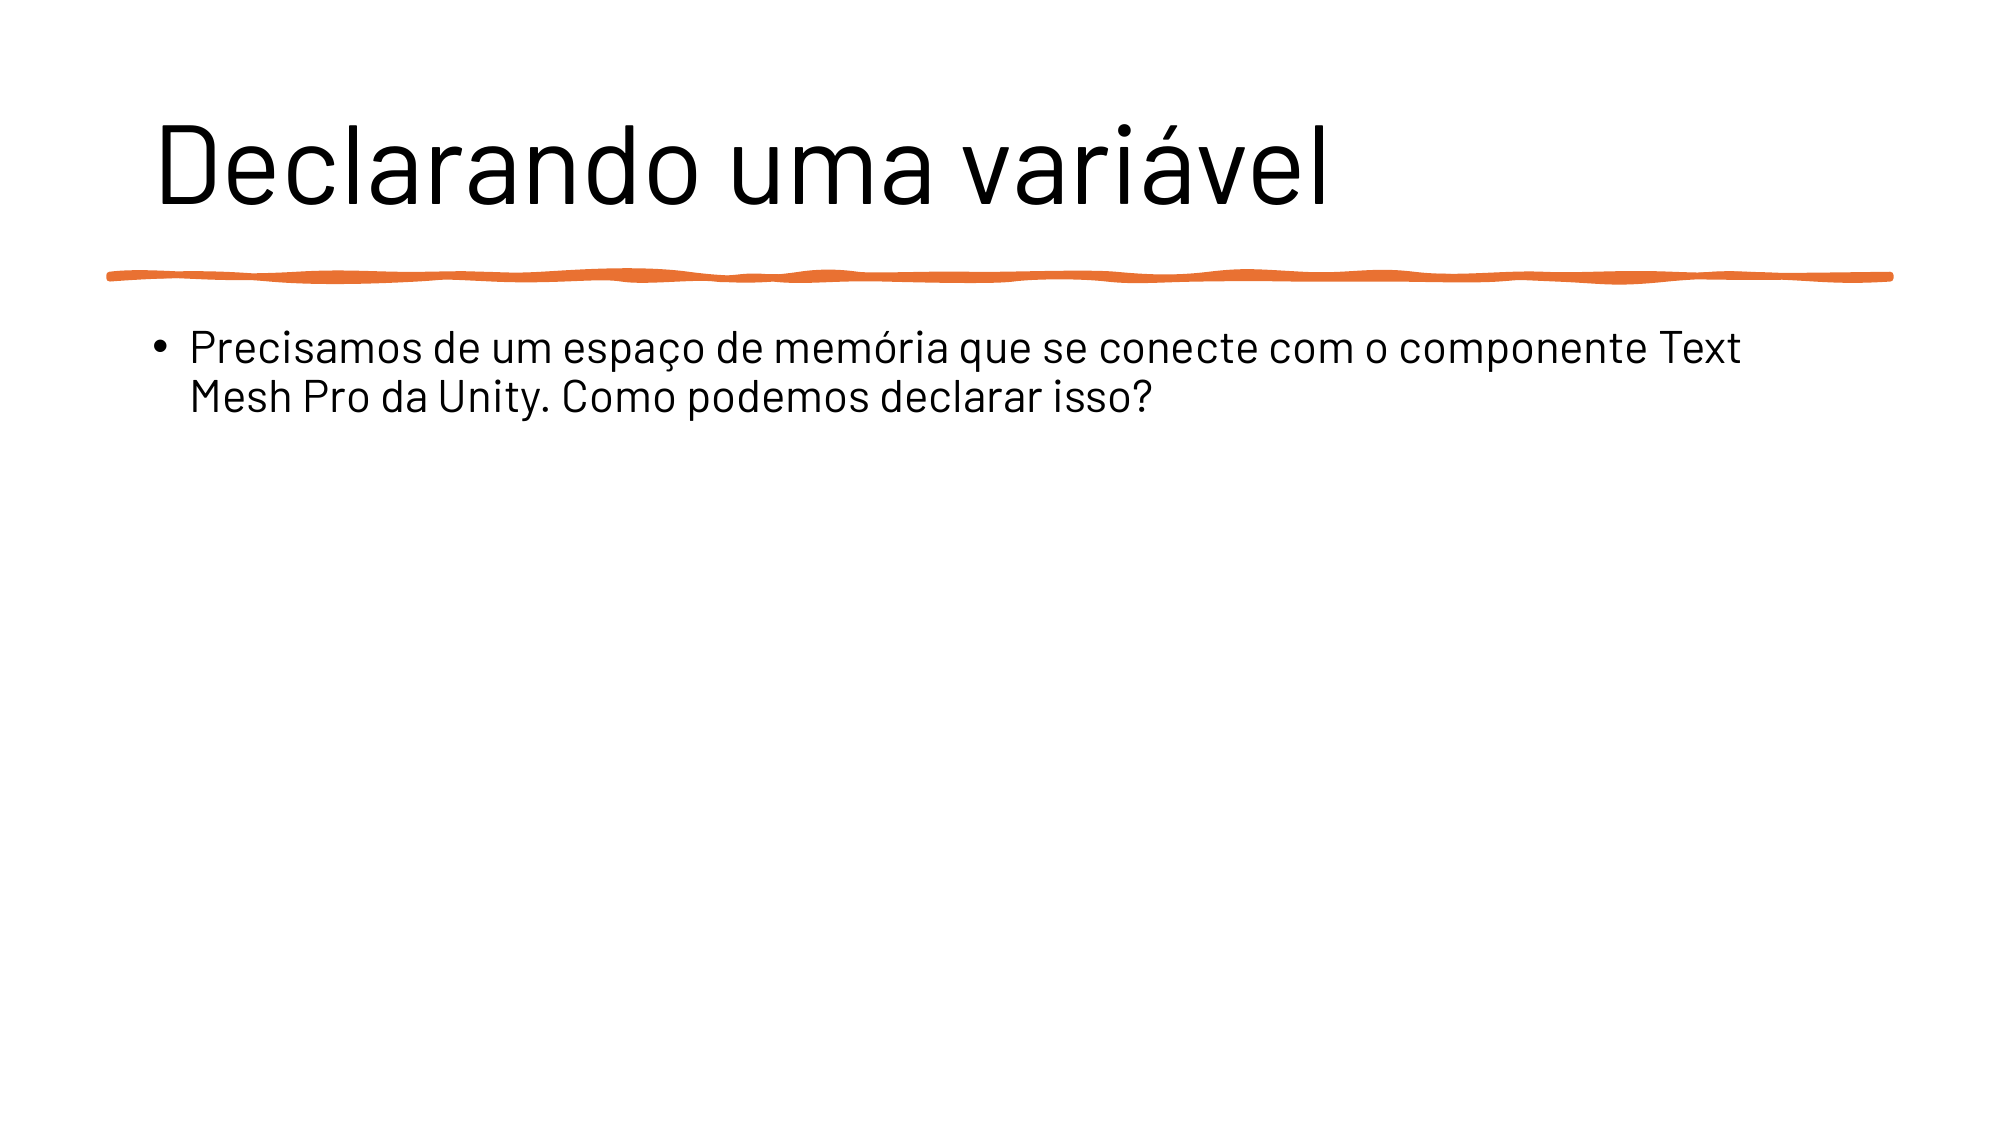

# Declarando uma variável

Precisamos de um espaço de memória que se conecte com o componente Text Mesh Pro da Unity. Como podemos declarar isso?